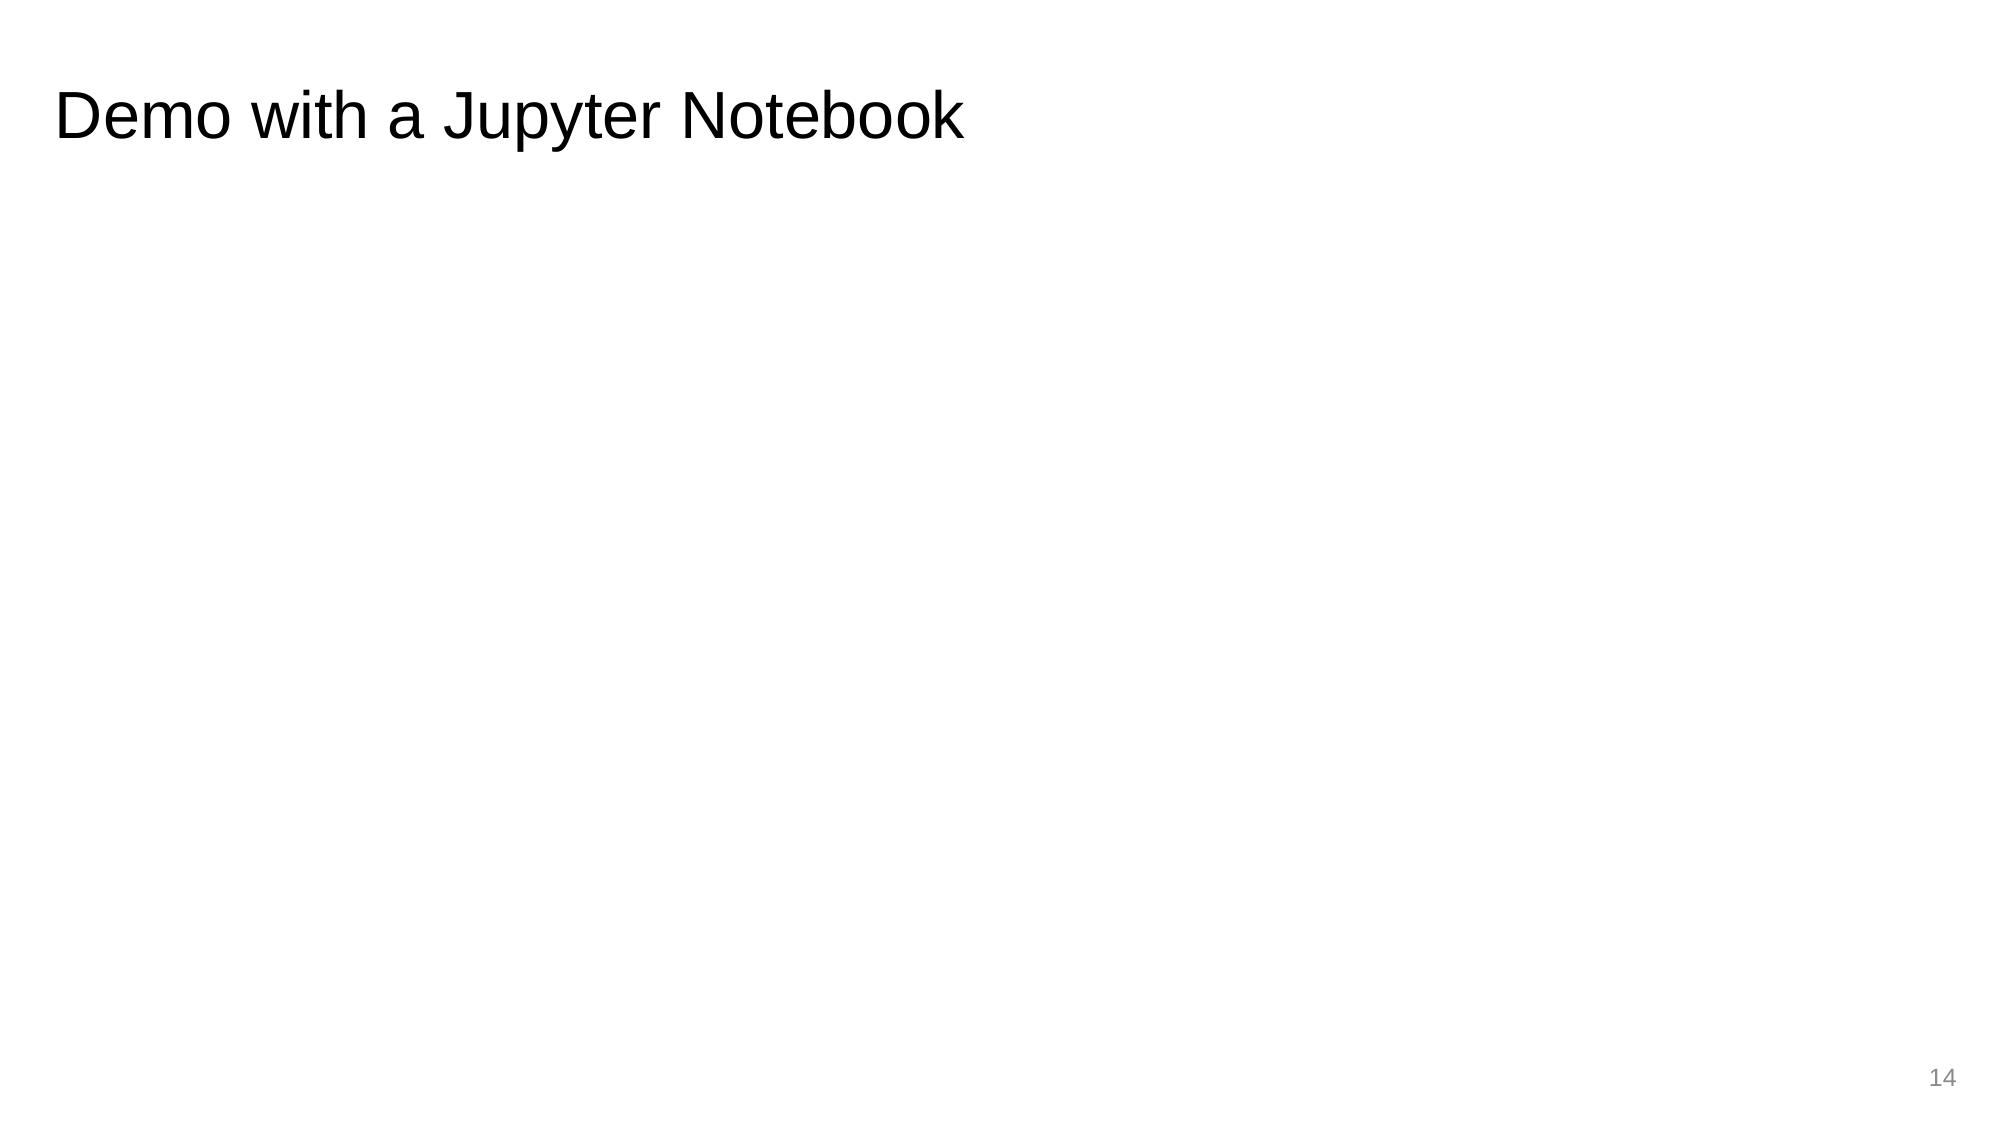

# Demo with a Jupyter Notebook

14